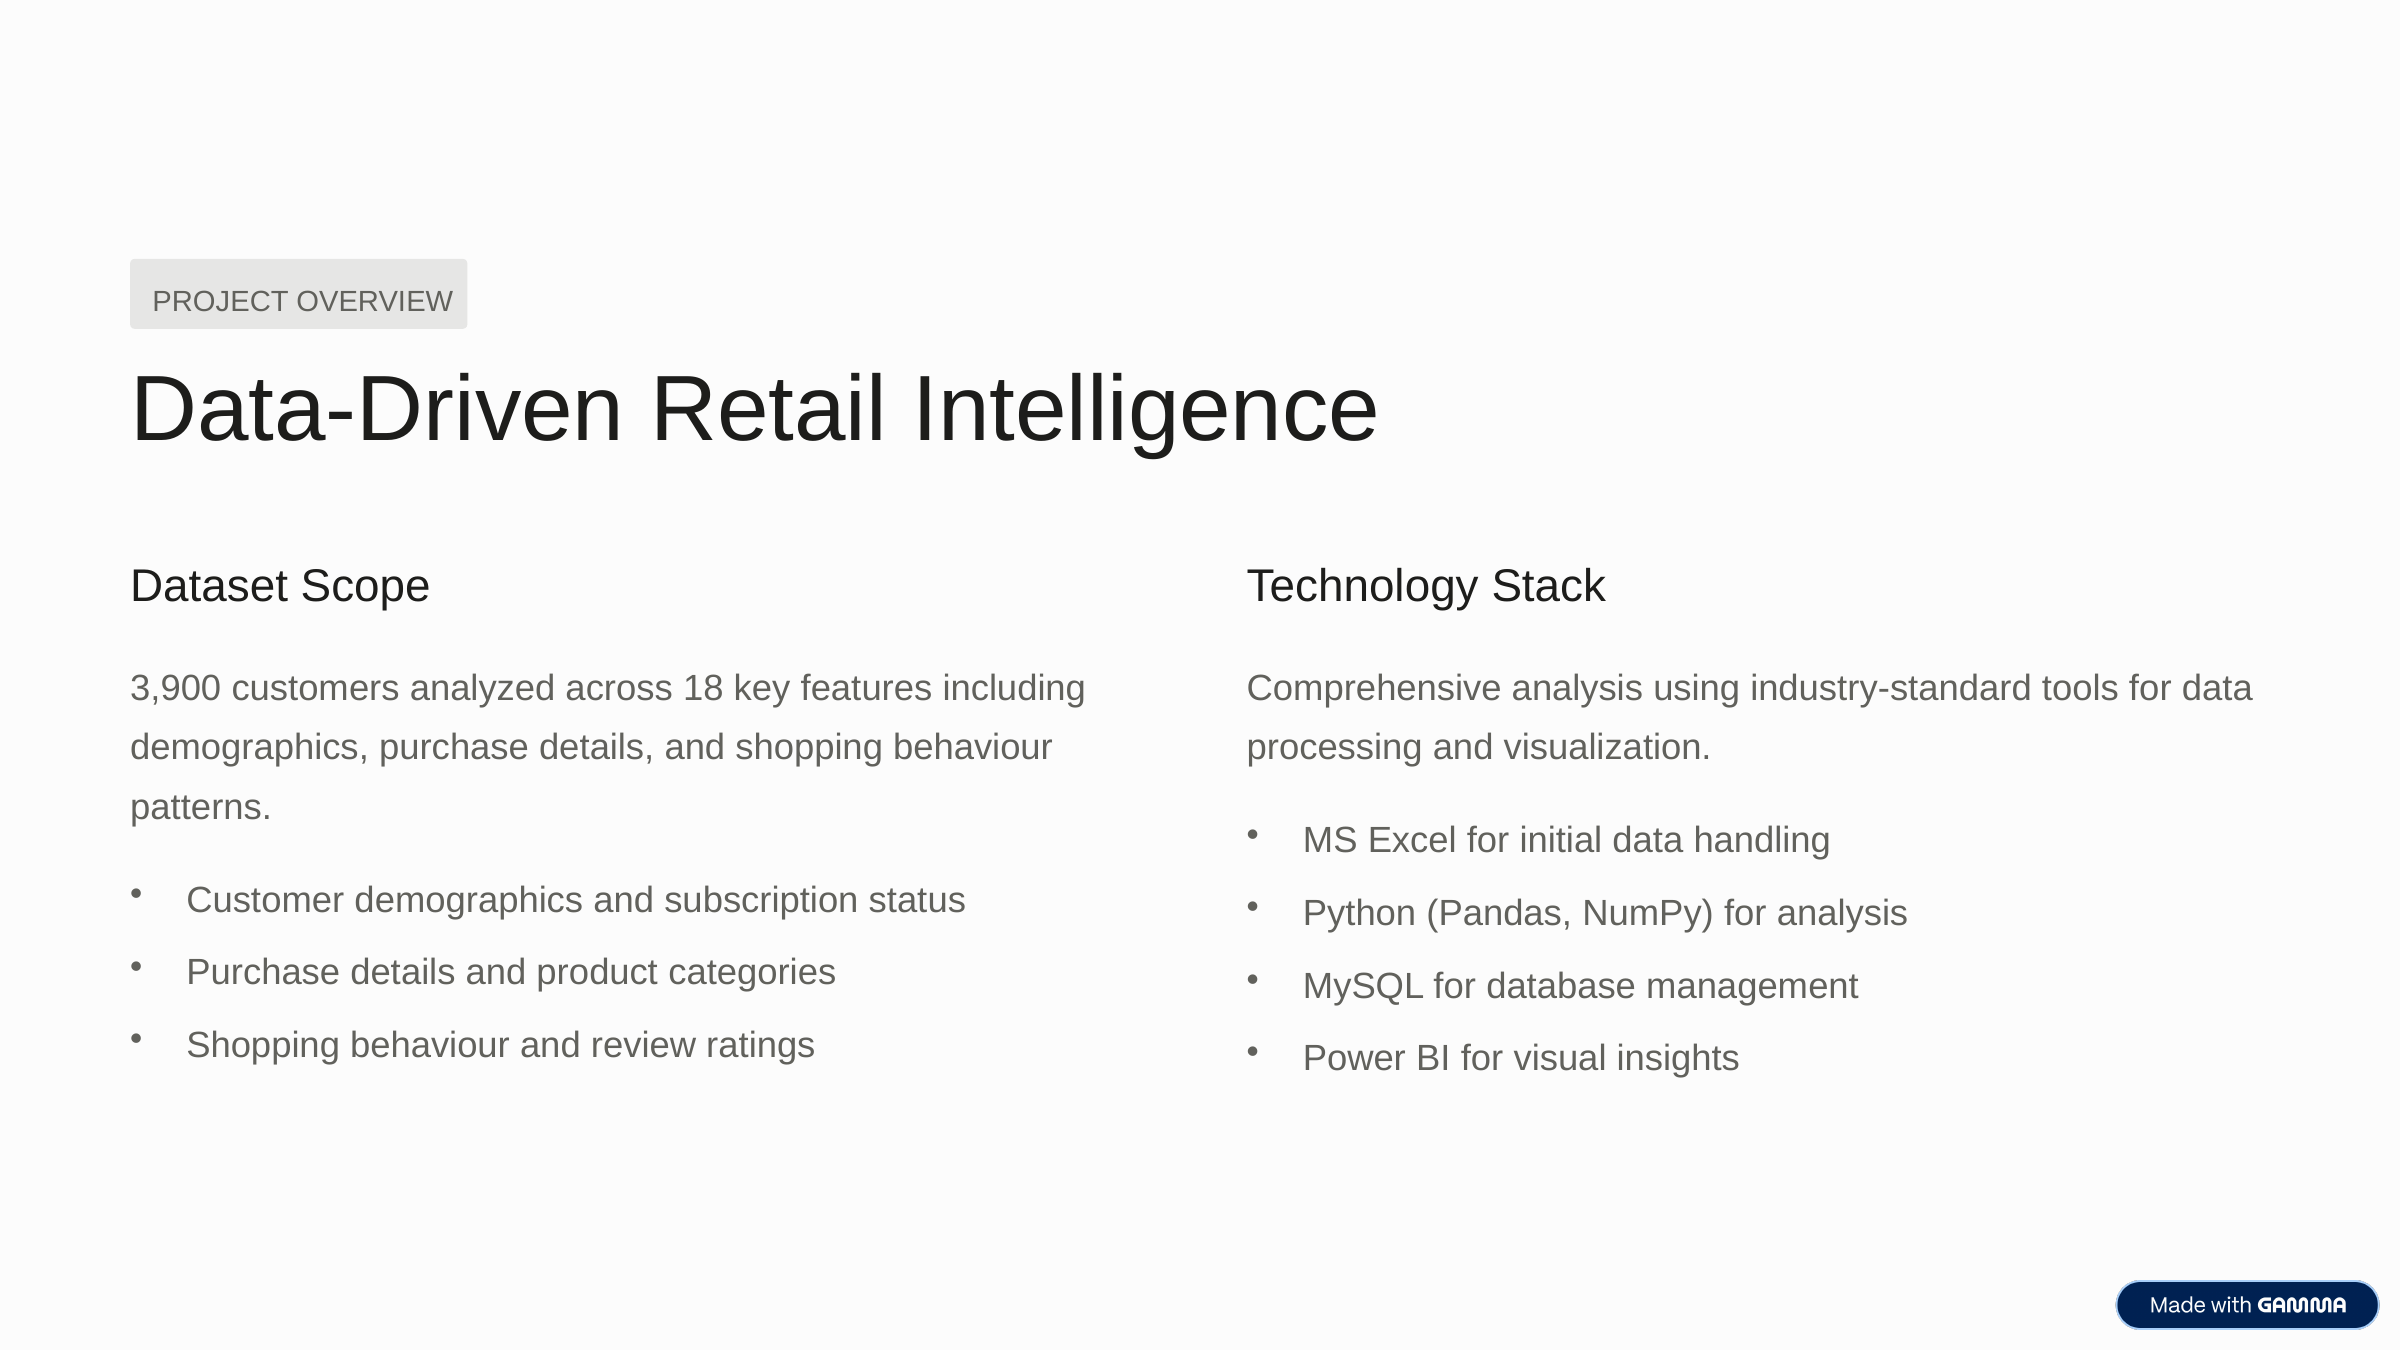

PROJECT OVERVIEW
Data-Driven Retail Intelligence
Dataset Scope
Technology Stack
3,900 customers analyzed across 18 key features including demographics, purchase details, and shopping behaviour patterns.
Comprehensive analysis using industry-standard tools for data processing and visualization.
MS Excel for initial data handling
Customer demographics and subscription status
Python (Pandas, NumPy) for analysis
Purchase details and product categories
MySQL for database management
Shopping behaviour and review ratings
Power BI for visual insights